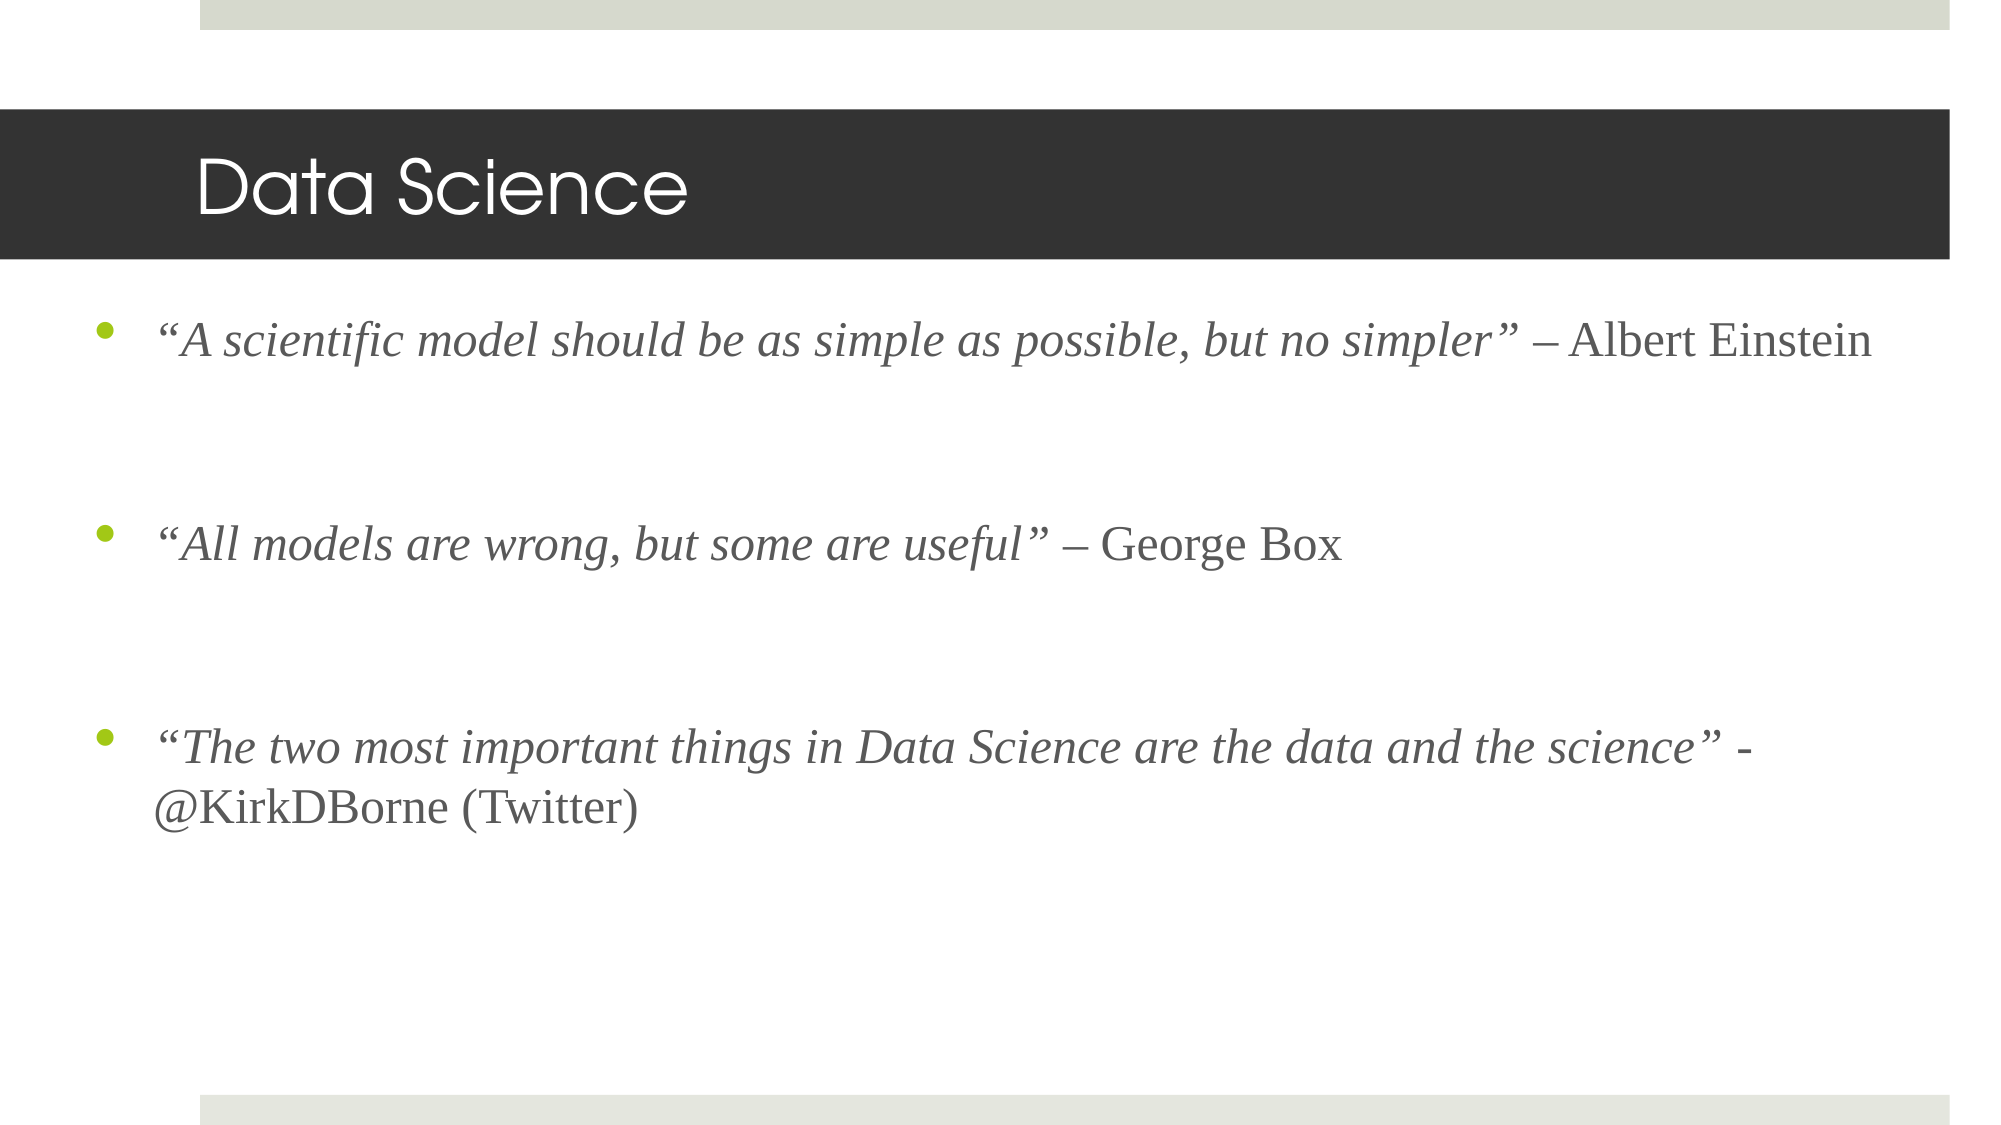

# Data Science
“A scientific model should be as simple as possible, but no simpler” – Albert Einstein

“All models are wrong, but some are useful” – George Box

“The two most important things in Data Science are the data and the science” - @KirkDBorne (Twitter)